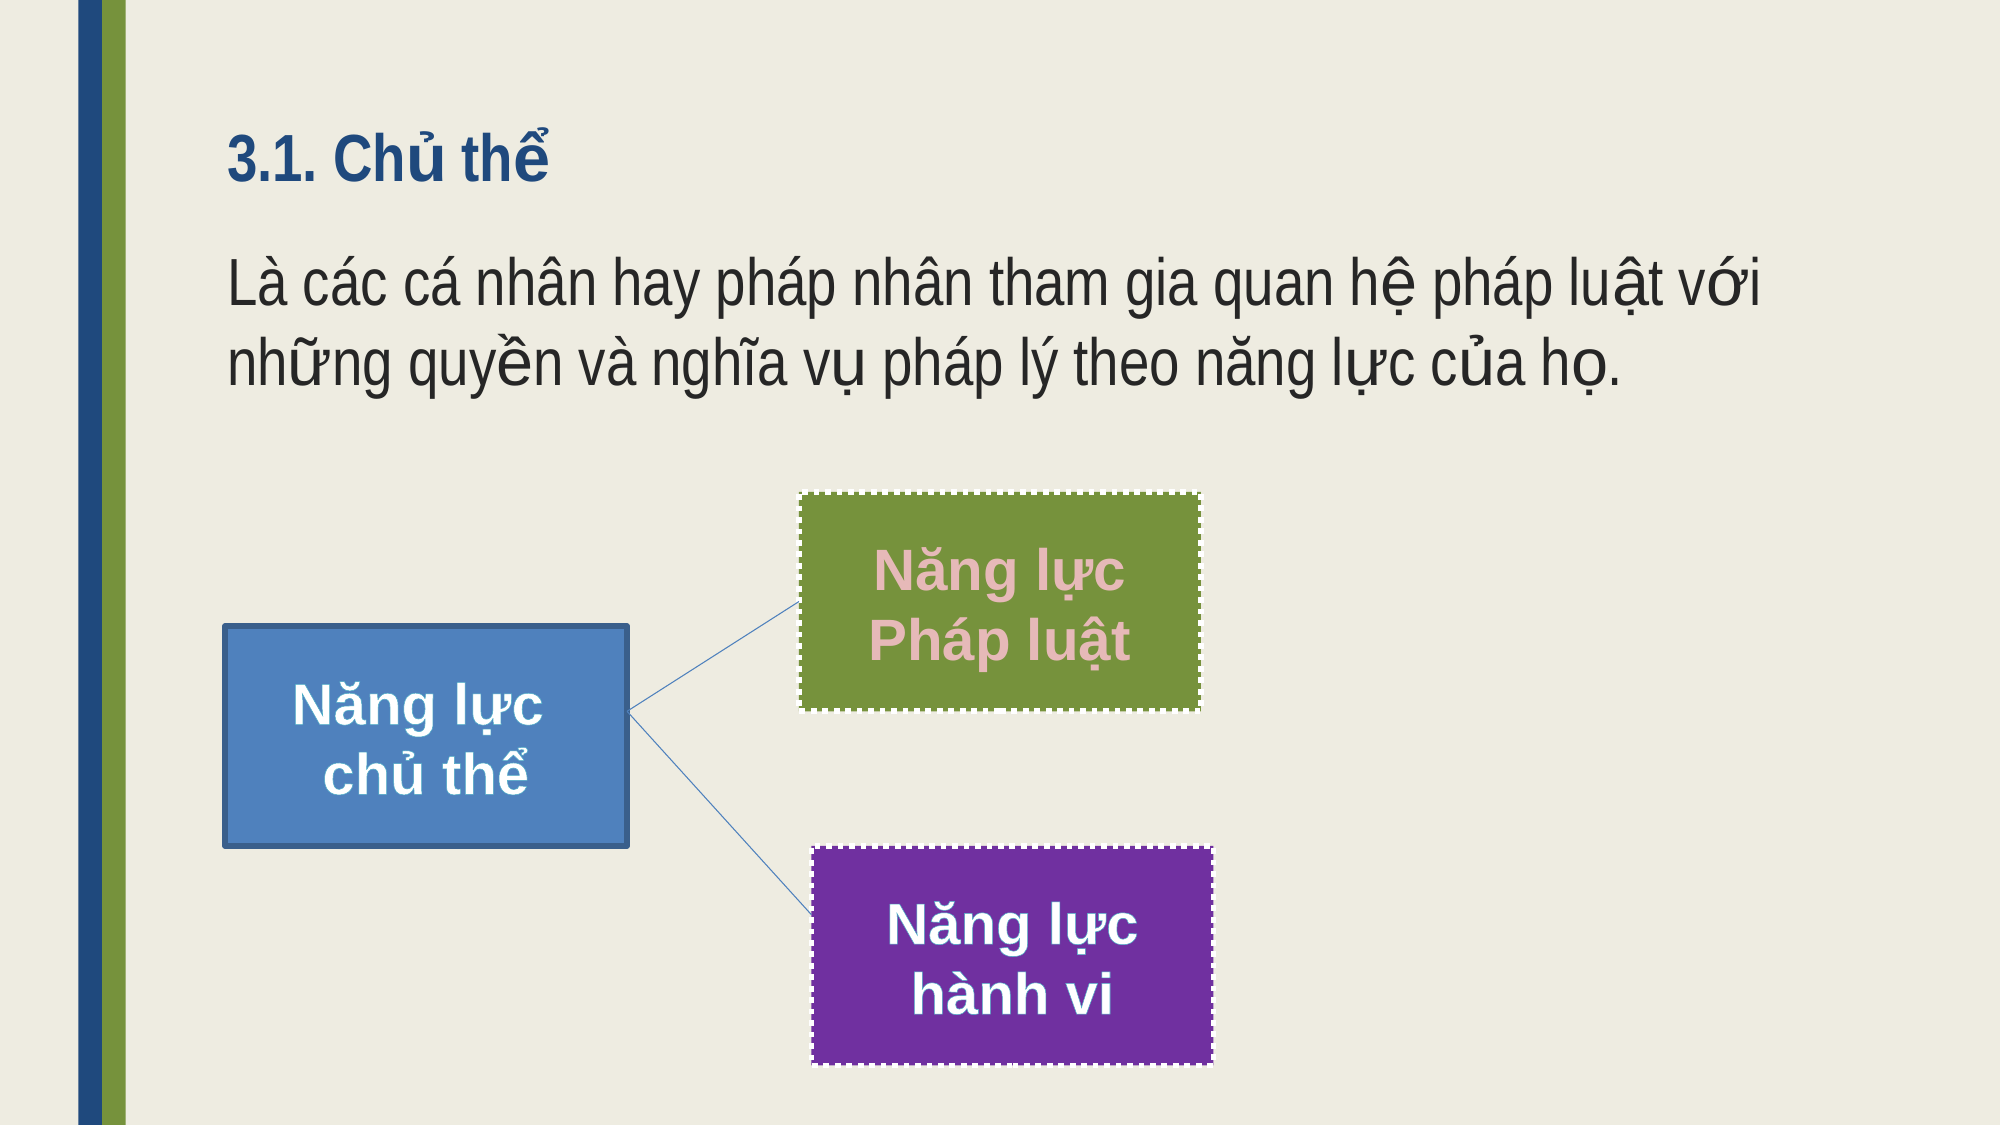

# 3.1. Chủ thể
Là các cá nhân hay pháp nhân tham gia quan hệ pháp luật với những quyền và nghĩa vụ pháp lý theo năng lực của họ.

Năng lực
Pháp luật
Năng lực
chủ thể
Năng lực hành vi